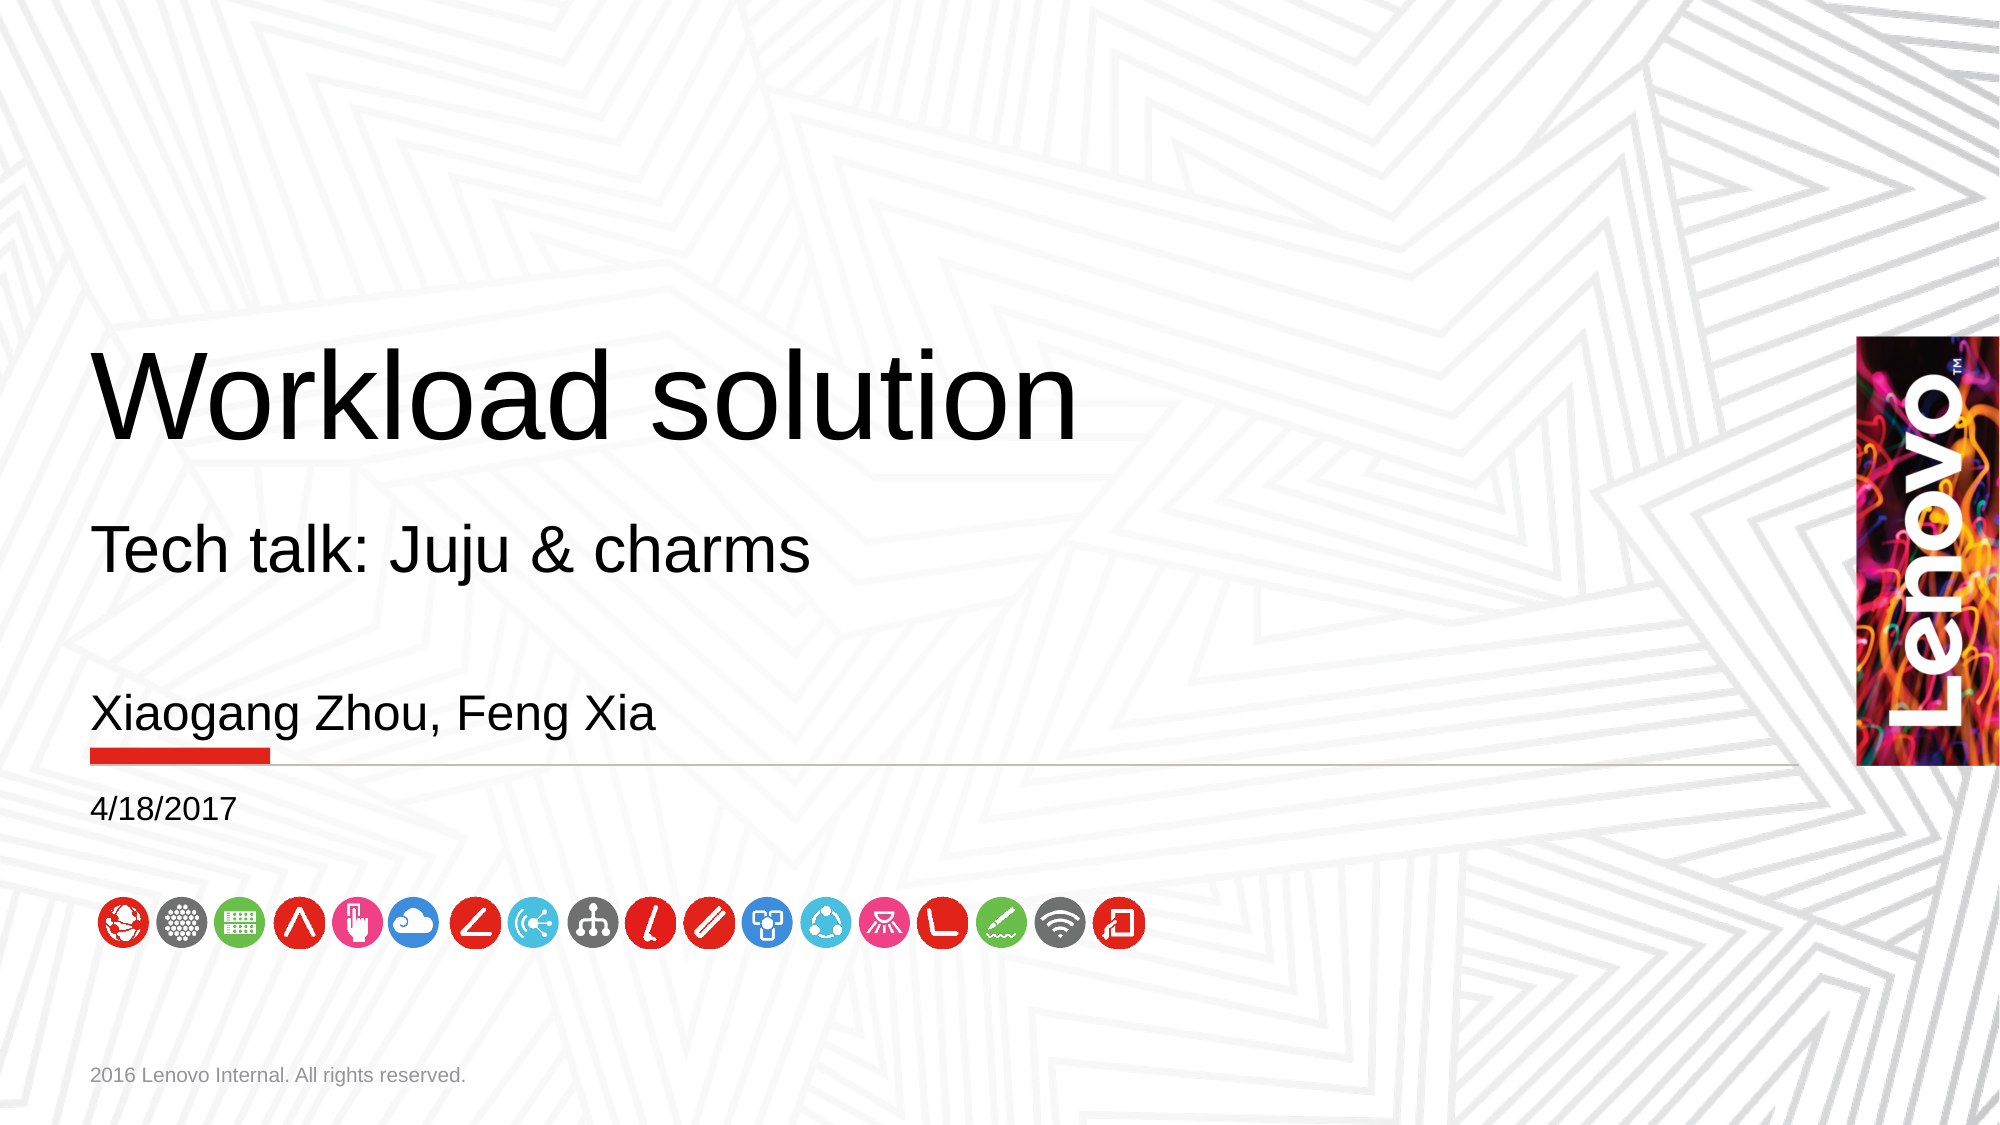

# Workload solution Tech talk: Juju & charms
Xiaogang Zhou, Feng Xia
4/18/2017
2016 Lenovo Internal. All rights reserved.